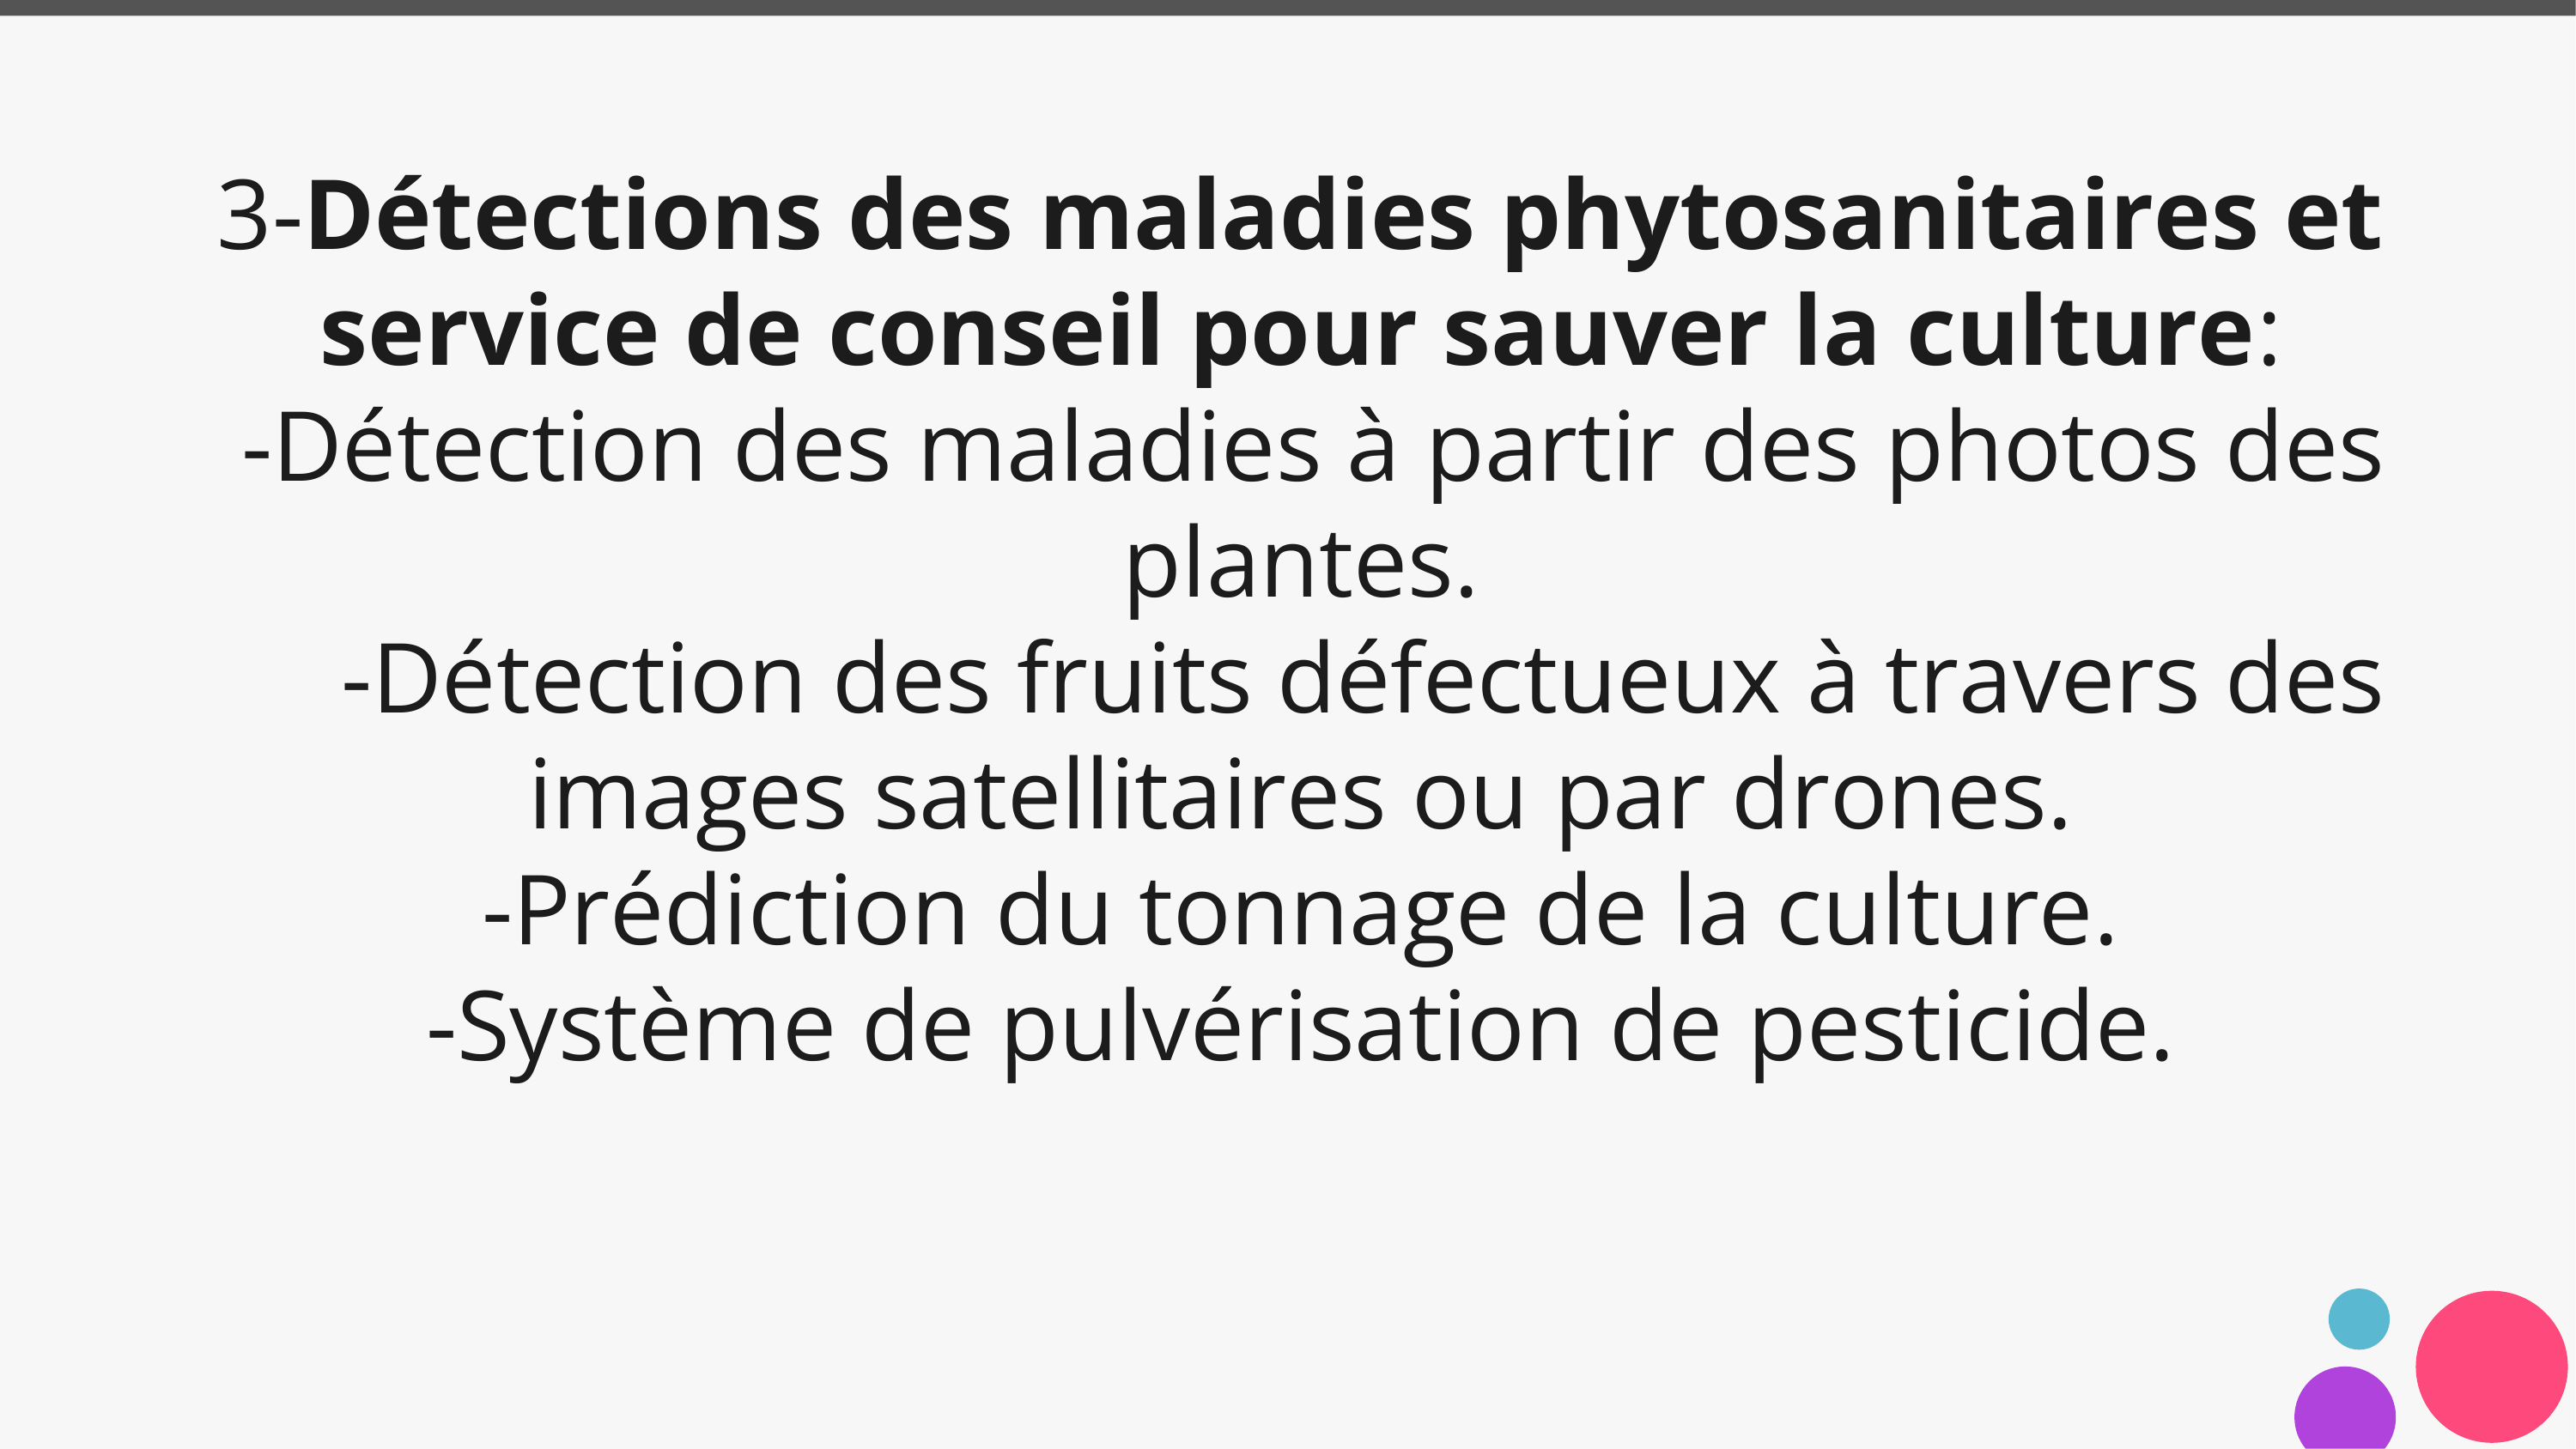

3-Détections des maladies phytosanitaires et service de conseil pour sauver la culture:
 -Détection des maladies à partir des photos des plantes.
     -Détection des fruits défectueux à travers des images satellitaires ou par drones.
-Prédiction du tonnage de la culture.
-Système de pulvérisation de pesticide.